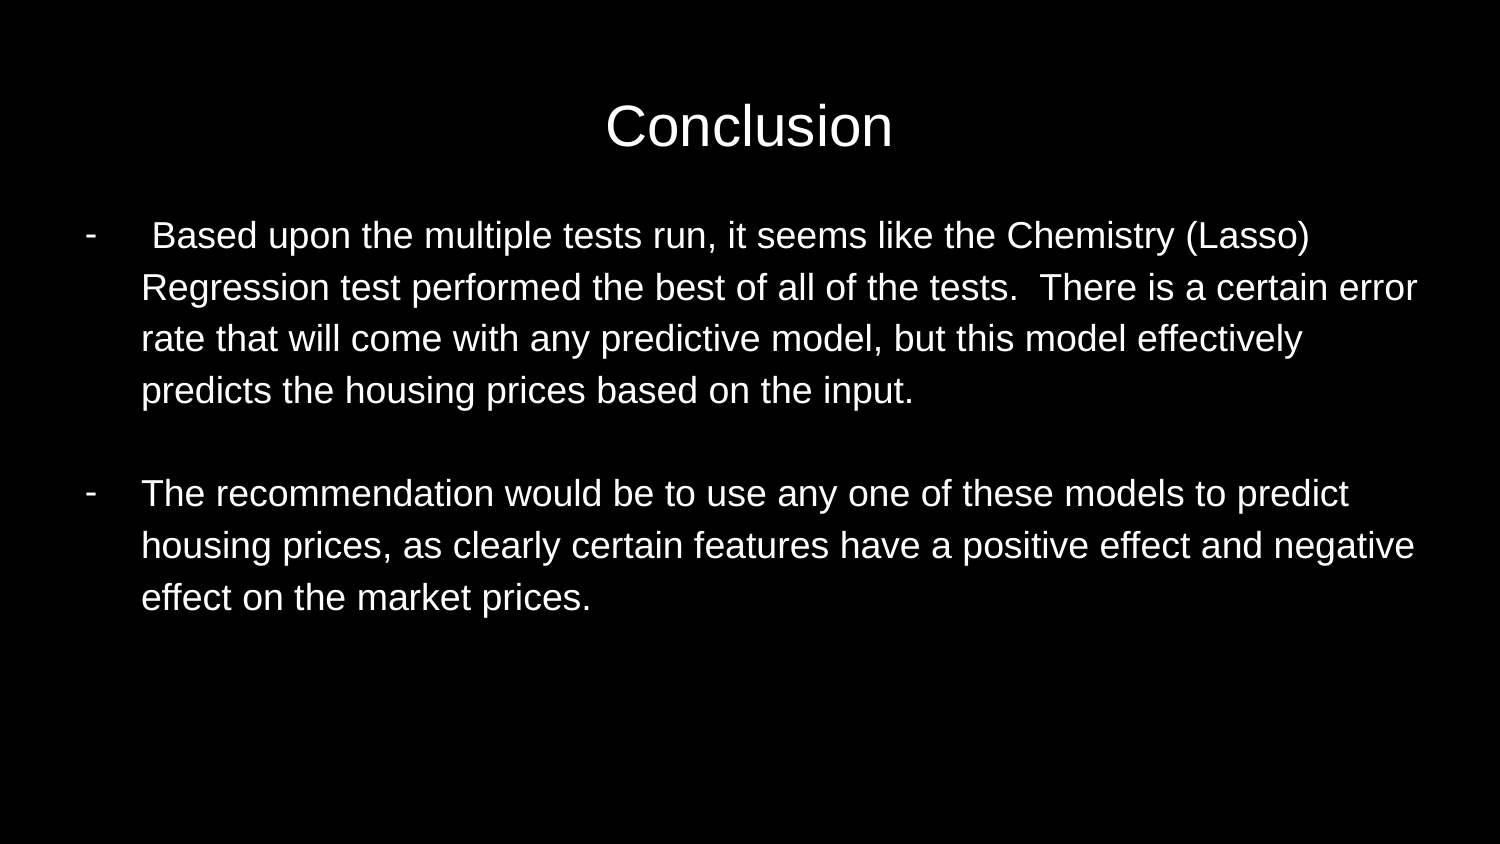

# Conclusion
 Based upon the multiple tests run, it seems like the Chemistry (Lasso) Regression test performed the best of all of the tests.  There is a certain error rate that will come with any predictive model, but this model effectively predicts the housing prices based on the input.

The recommendation would be to use any one of these models to predict housing prices, as clearly certain features have a positive effect and negative effect on the market prices.